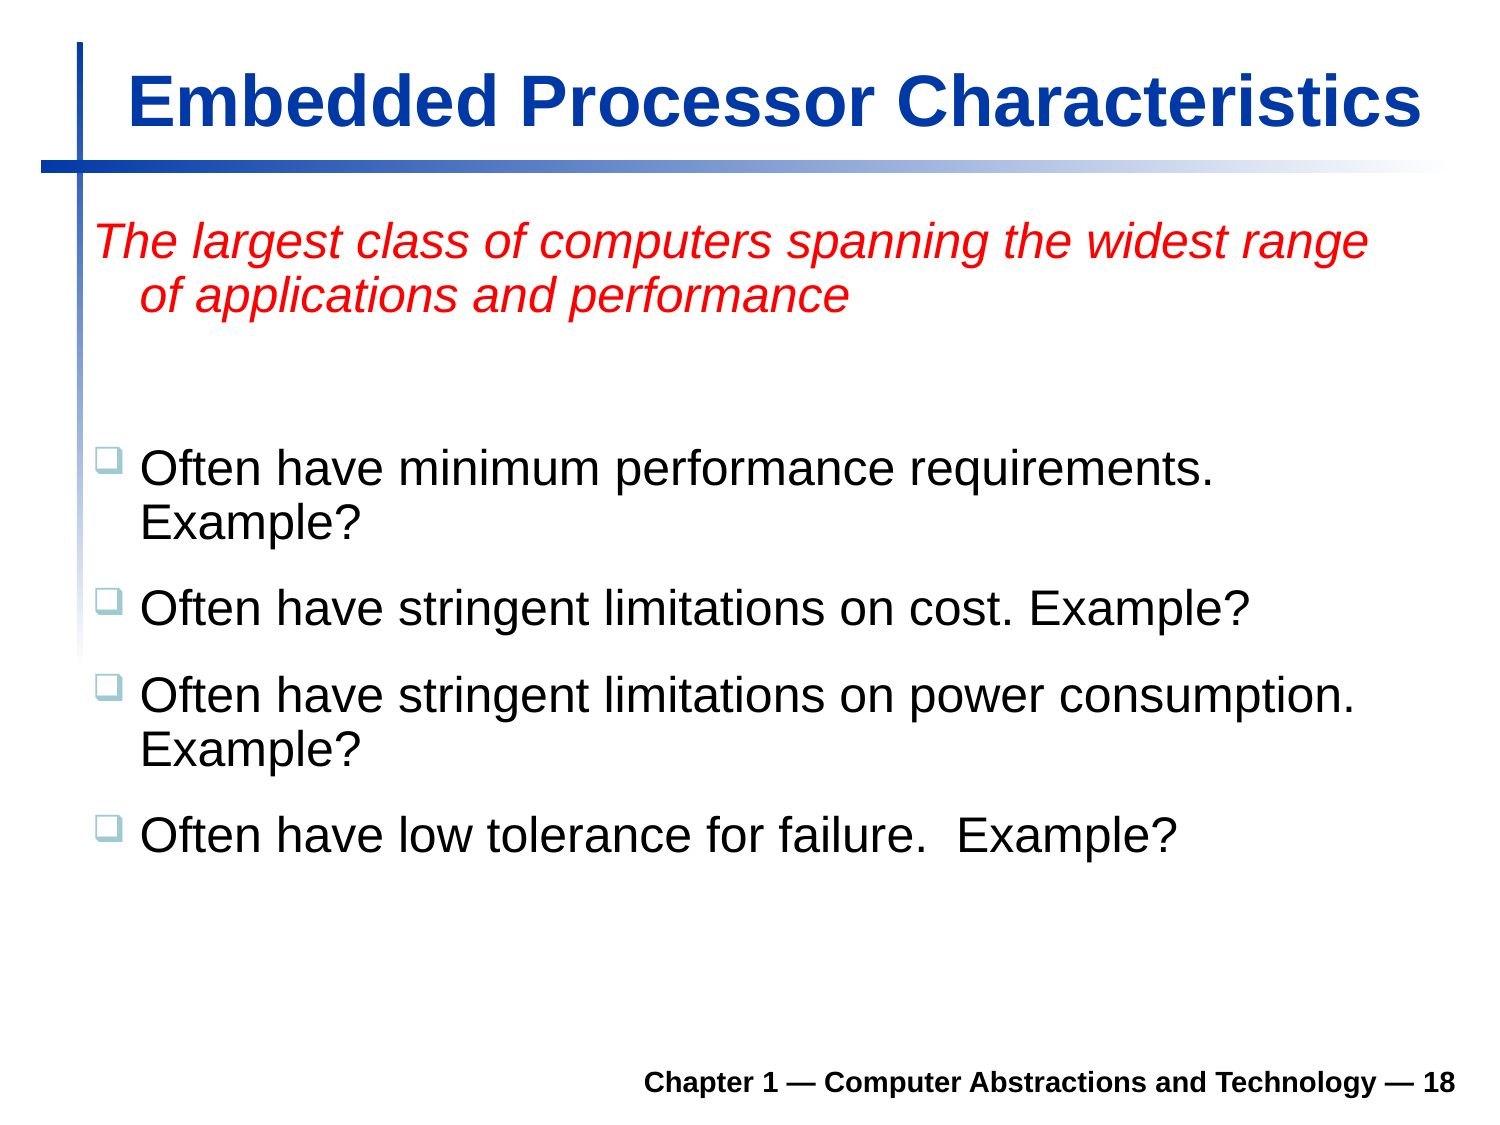

# Embedded Processor Characteristics
The largest class of computers spanning the widest range of applications and performance

Often have minimum performance requirements.  Example?
Often have stringent limitations on cost. Example?
Often have stringent limitations on power consumption.  Example?
Often have low tolerance for failure.  Example?

Chapter 1 — Computer Abstractions and Technology — 18